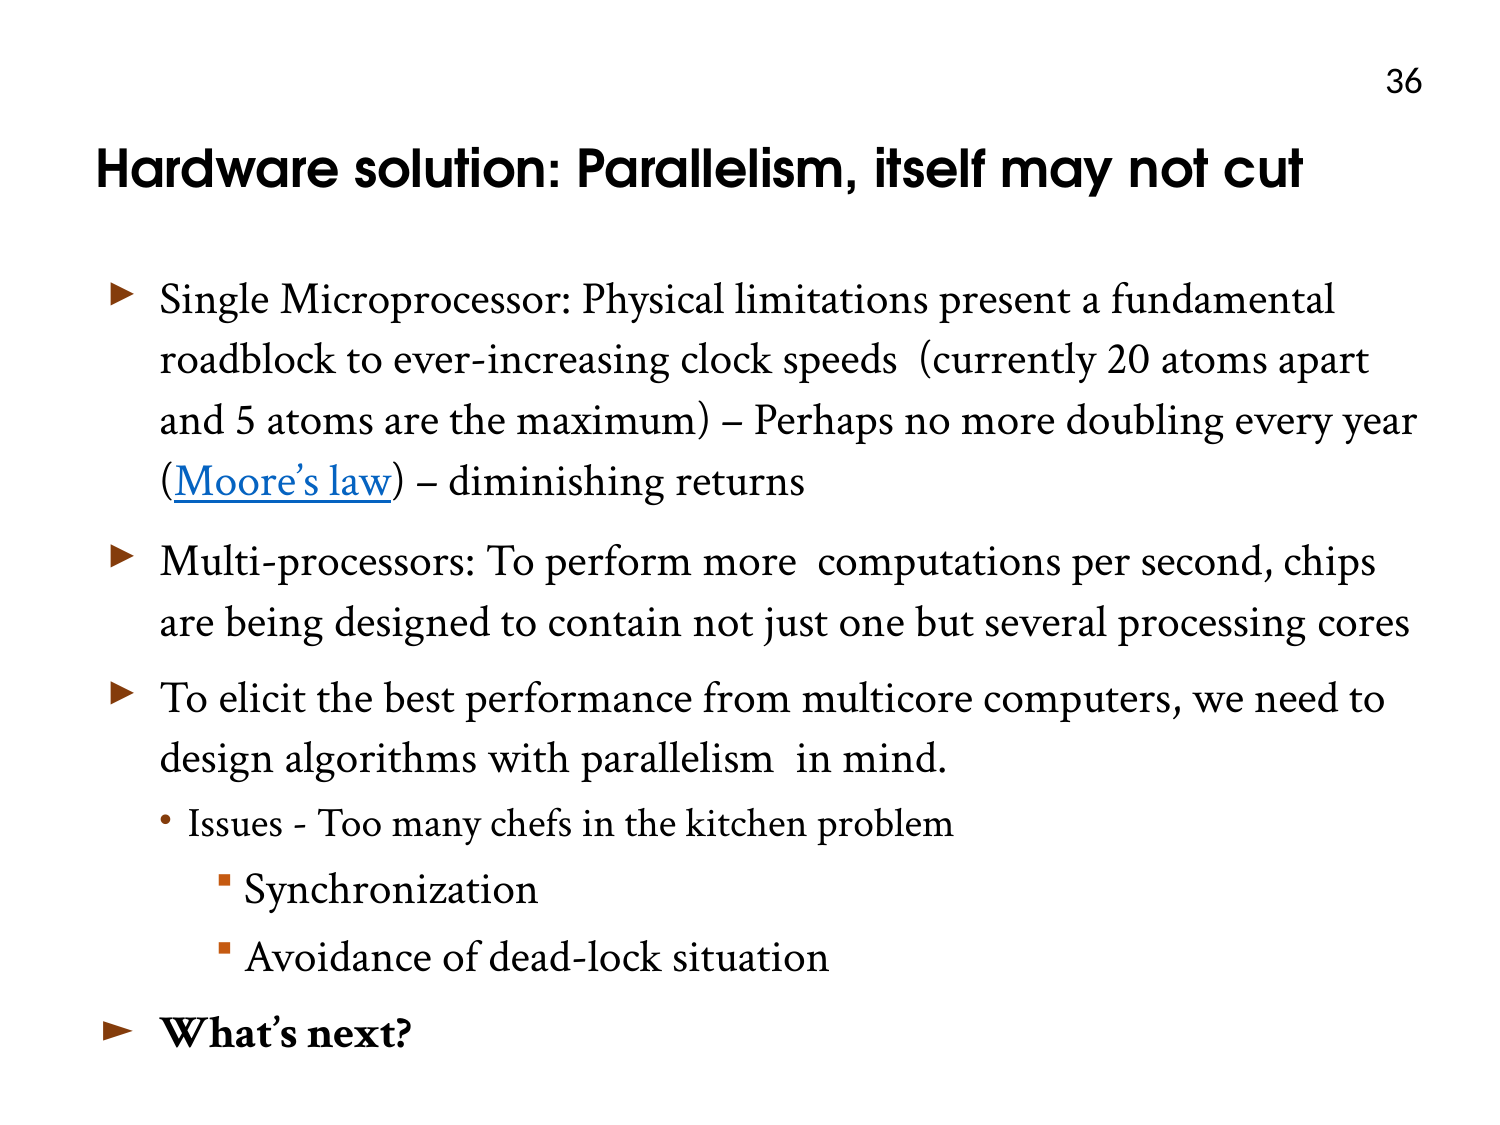

36
# Hardware solution: Parallelism, itself may not cut
Single Microprocessor: Physical limitations present a fundamental roadblock to ever-increasing clock speeds  (currently 20 atoms apart and 5 atoms are the maximum) – Perhaps no more doubling every year (Moore’s law) – diminishing returns
Multi-processors: To perform more  computations per second, chips are being designed to contain not just one but several processing cores
To elicit the best performance from multicore computers, we need to design algorithms with parallelism  in mind.
Issues - Too many chefs in the kitchen problem
Synchronization
Avoidance of dead-lock situation
What’s next?